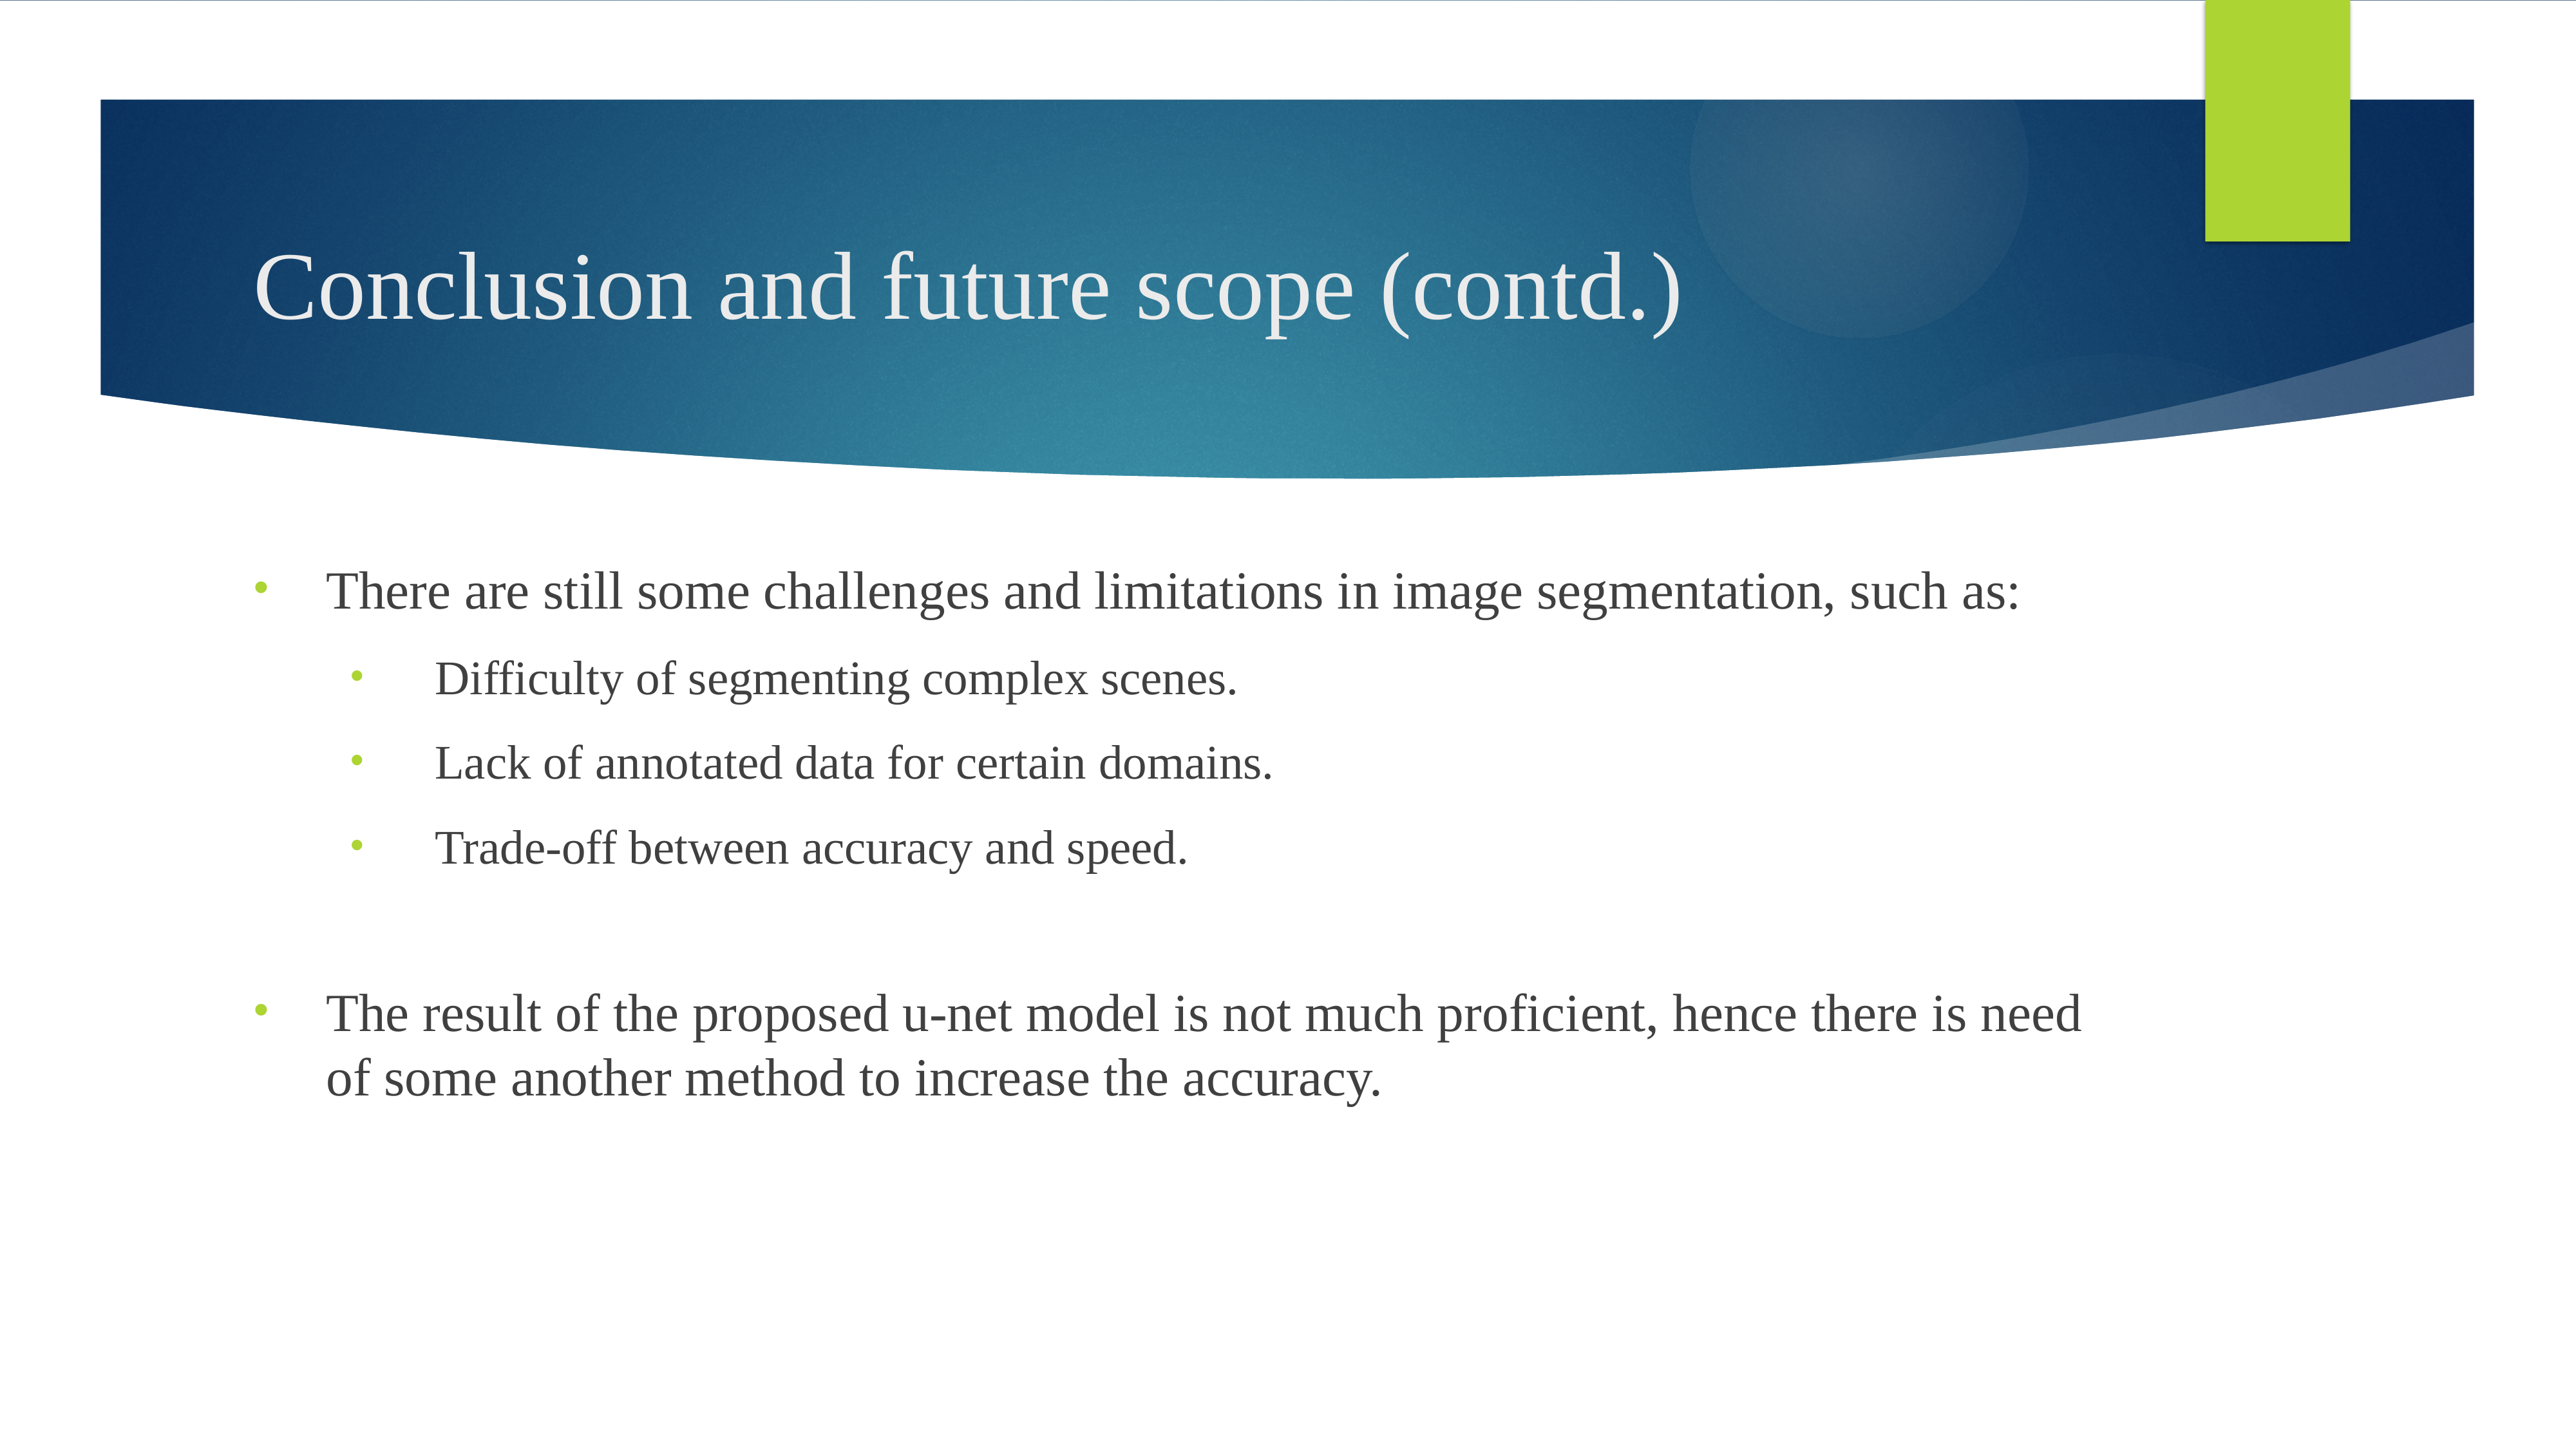

# Conclusion and future scope (contd.)
There are still some challenges and limitations in image segmentation, such as:
  Difficulty of segmenting complex scenes.
  Lack of annotated data for certain domains.
  Trade-off between accuracy and speed.

The result of the proposed u-net model is not much proficient, hence there is need of some another method to increase the accuracy.